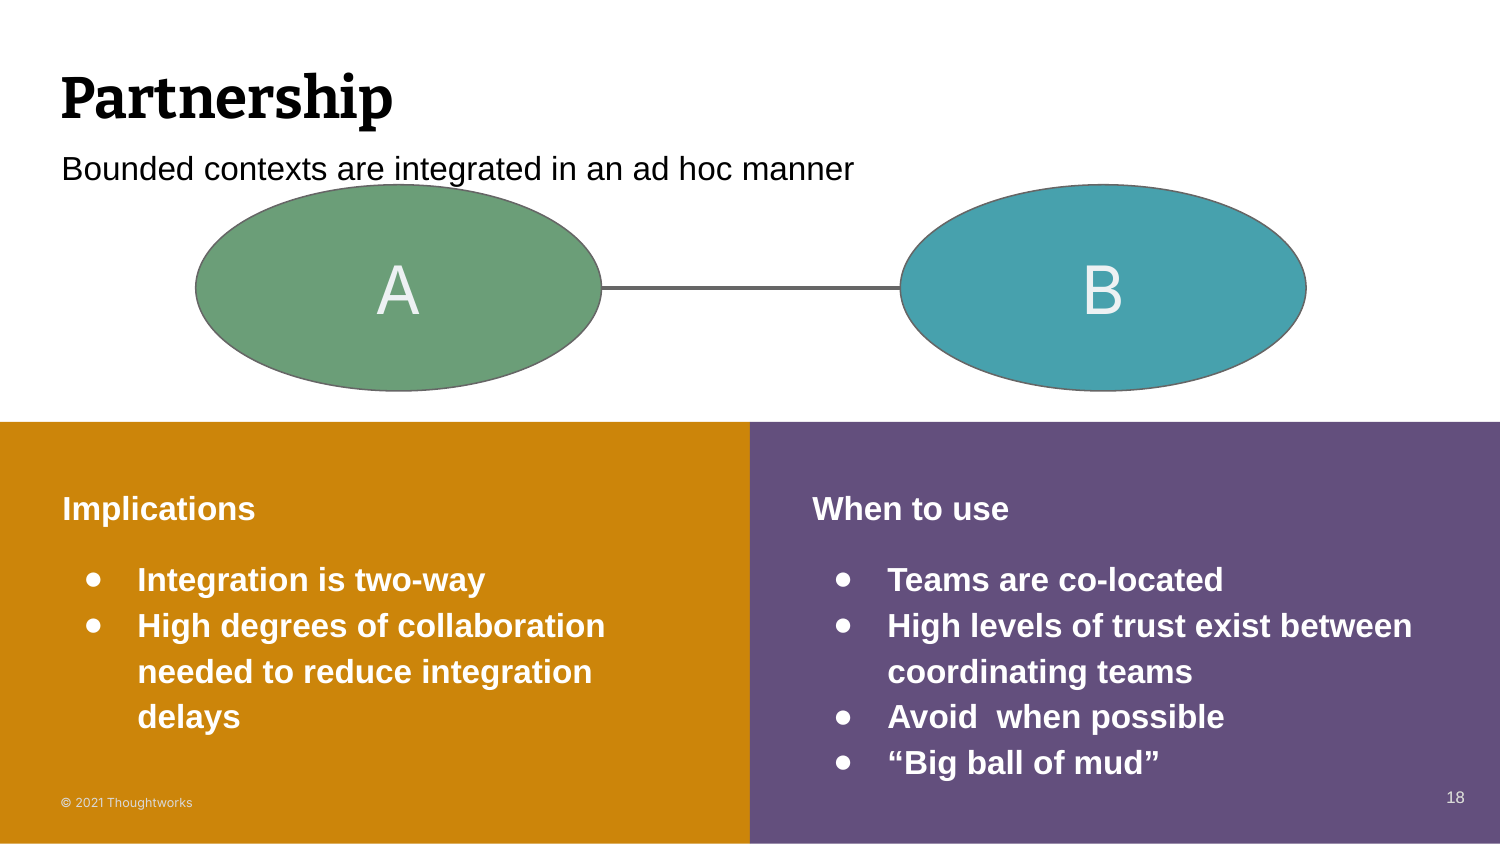

# Partnership
Bounded contexts are integrated in an ad hoc manner
A
B

Implications
Integration is two-way
High degrees of collaboration needed to reduce integration delays
When to use
Teams are co-located
High levels of trust exist between coordinating teams
Avoid  when possible
“Big ball of mud”
18
18
© 2021 Thoughtworks